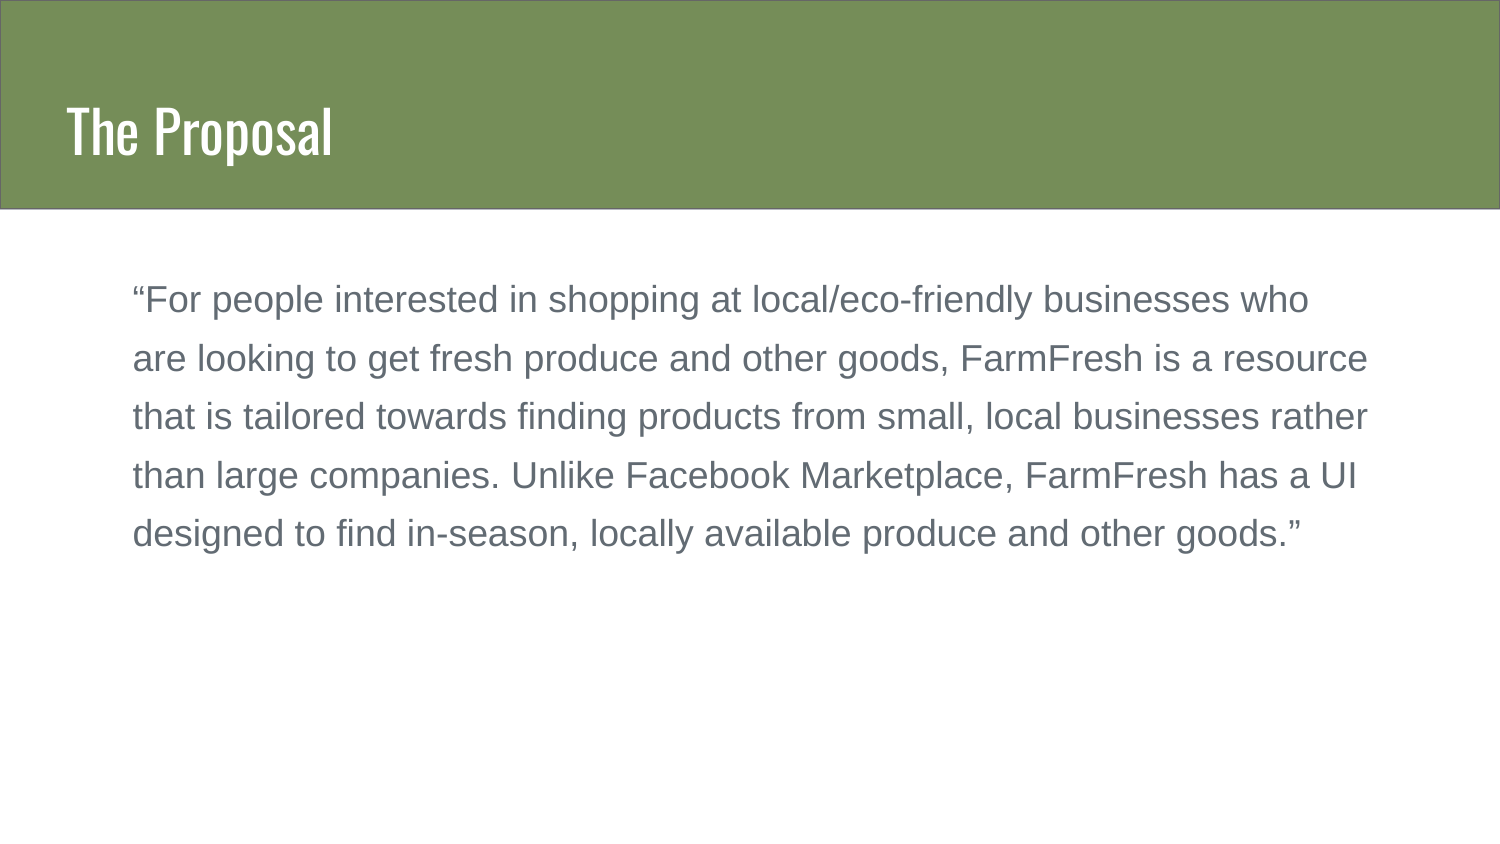

# The Proposal
“For people interested in shopping at local/eco-friendly businesses who are looking to get fresh produce and other goods, FarmFresh is a resource that is tailored towards finding products from small, local businesses rather than large companies. Unlike Facebook Marketplace, FarmFresh has a UI designed to find in-season, locally available produce and other goods.”